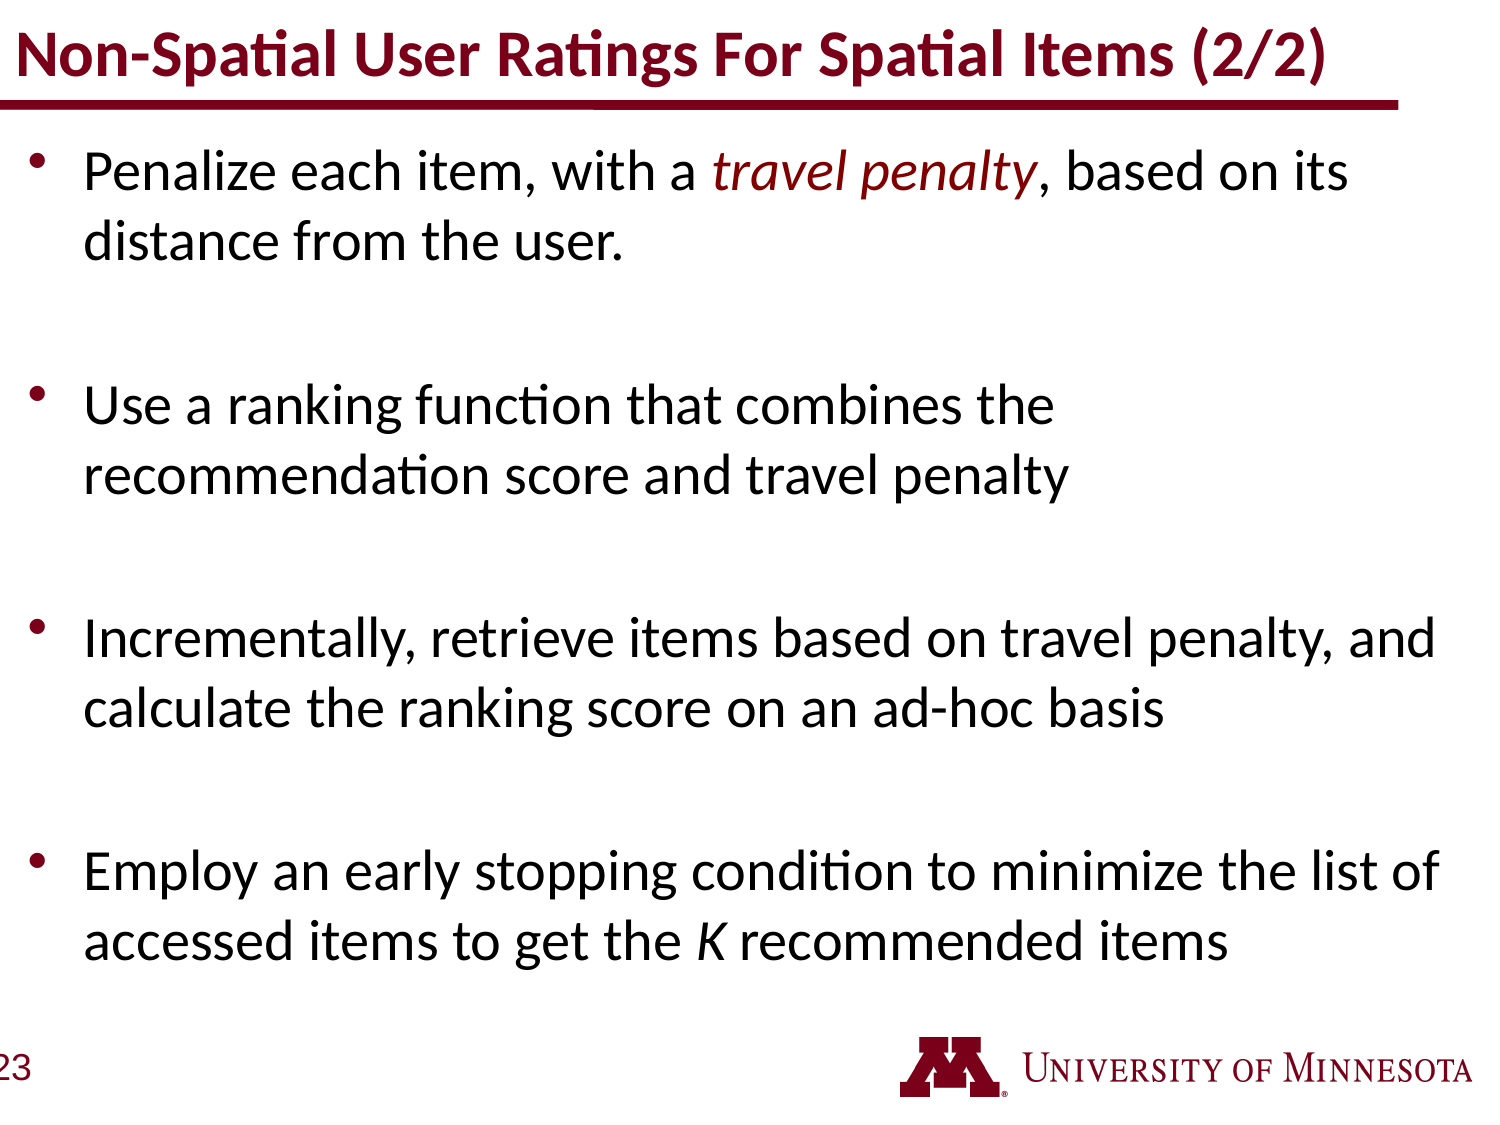

# Non-Spatial User Ratings For Spatial Items (2/2)
Penalize each item, with a travel penalty, based on its distance from the user.

Use a ranking function that combines the recommendation score and travel penalty

Incrementally, retrieve items based on travel penalty, and calculate the ranking score on an ad-hoc basis

Employ an early stopping condition to minimize the list of accessed items to get the K recommended items